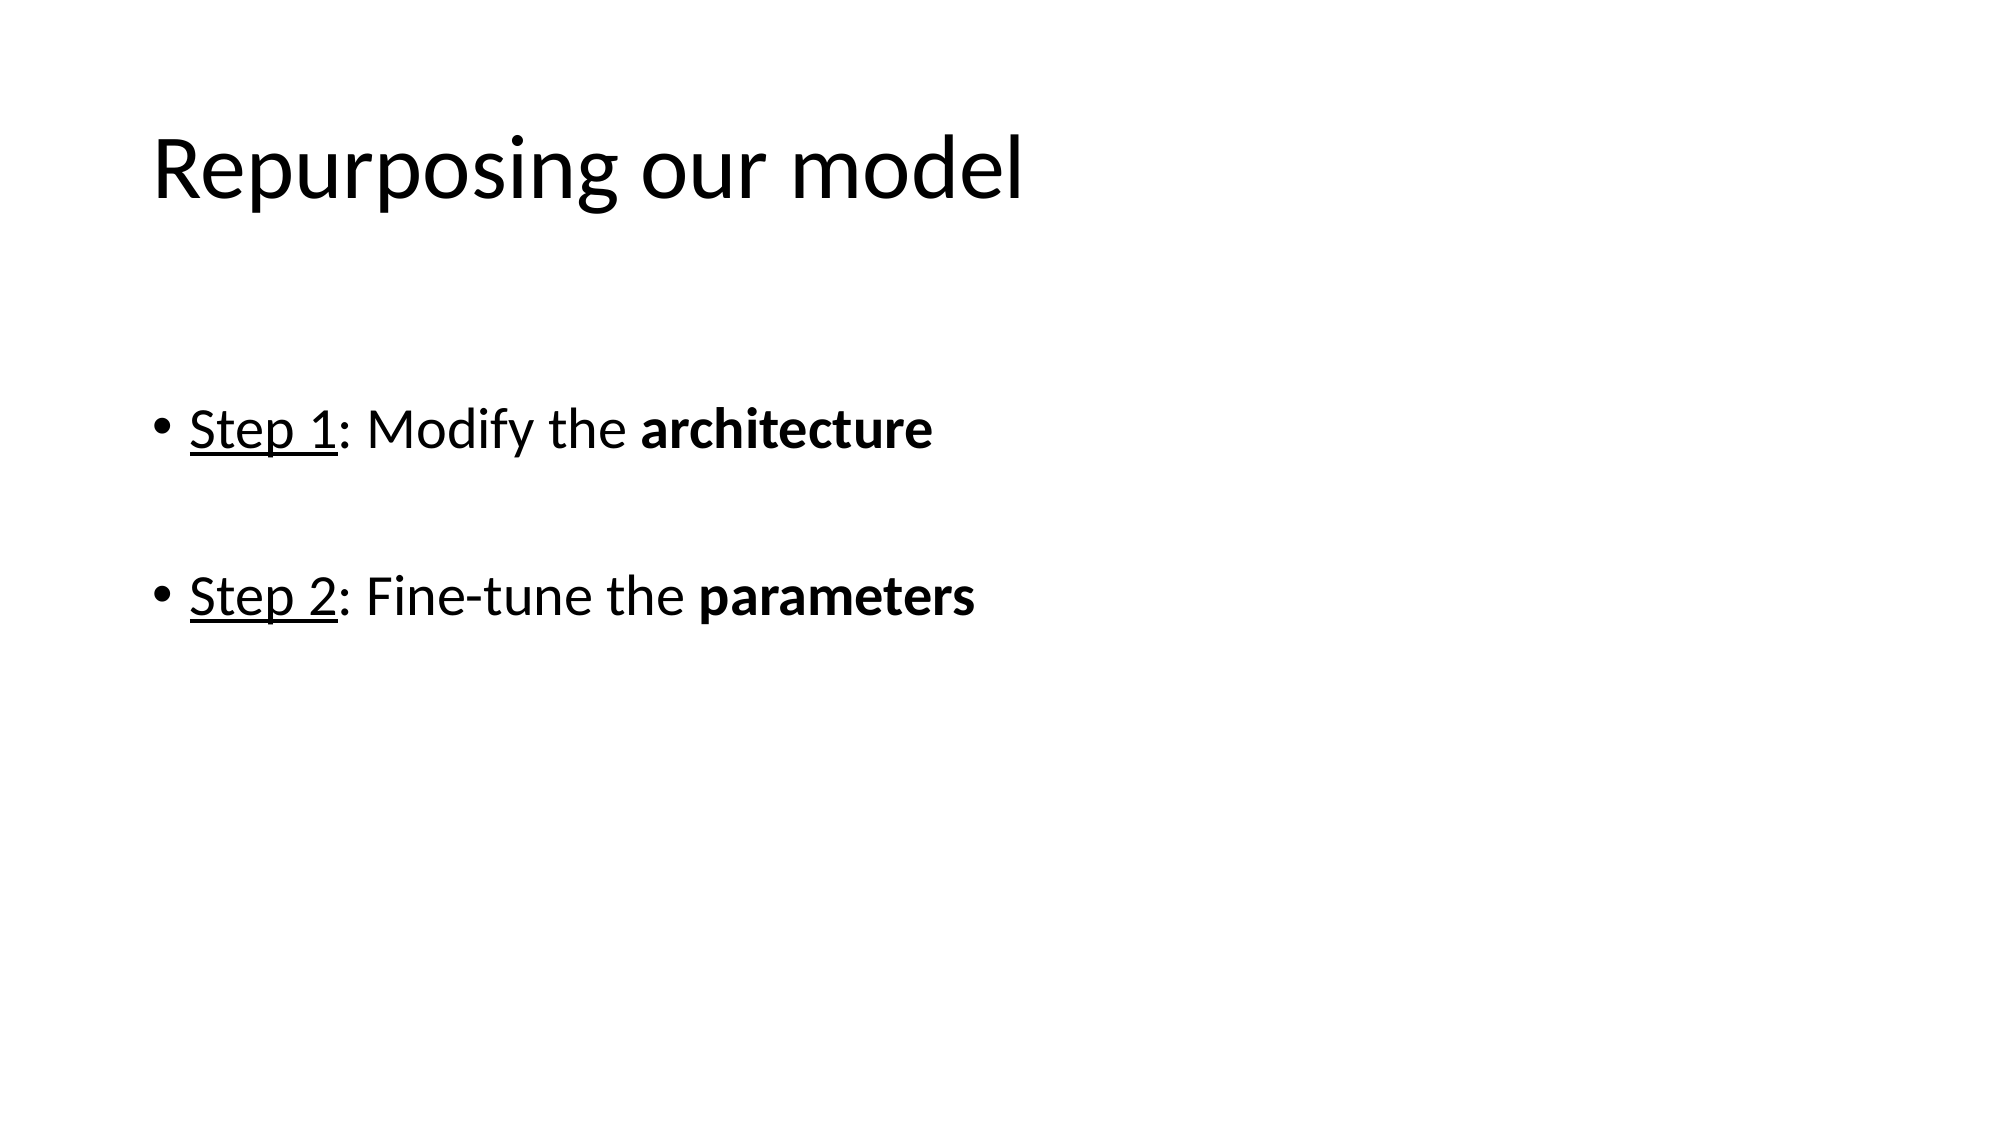

# Repurposing our model

Step 1: Modify the architecture

Step 2: Fine-tune the parameters